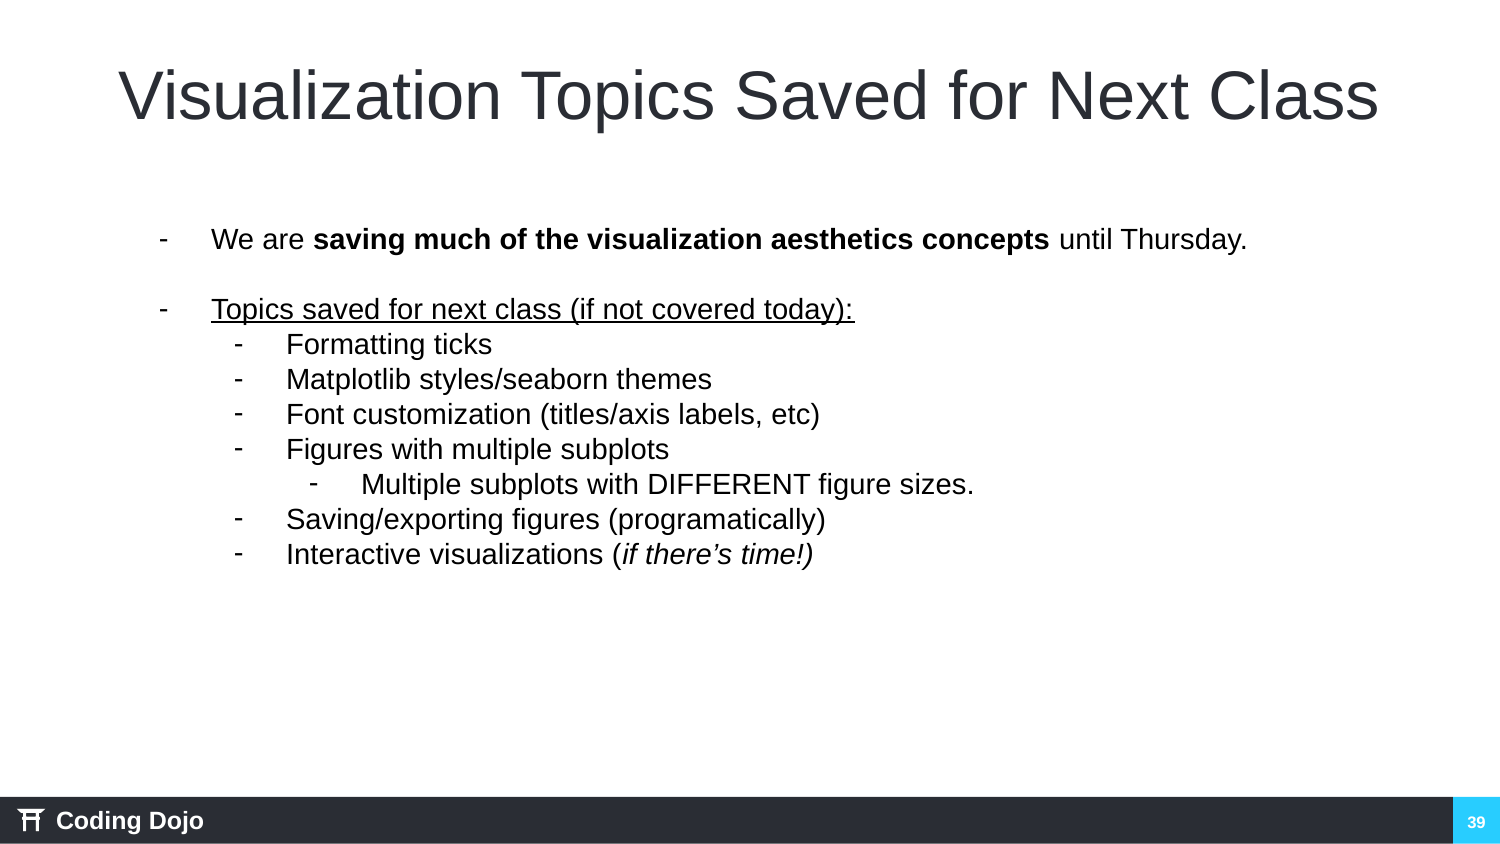

# Visualization Topics Saved for Next Class

We are saving much of the visualization aesthetics concepts until Thursday.
Topics saved for next class (if not covered today):
Formatting ticks
Matplotlib styles/seaborn themes
Font customization (titles/axis labels, etc)
Figures with multiple subplots
Multiple subplots with DIFFERENT figure sizes.
Saving/exporting figures (programatically)
Interactive visualizations (if there’s time!)